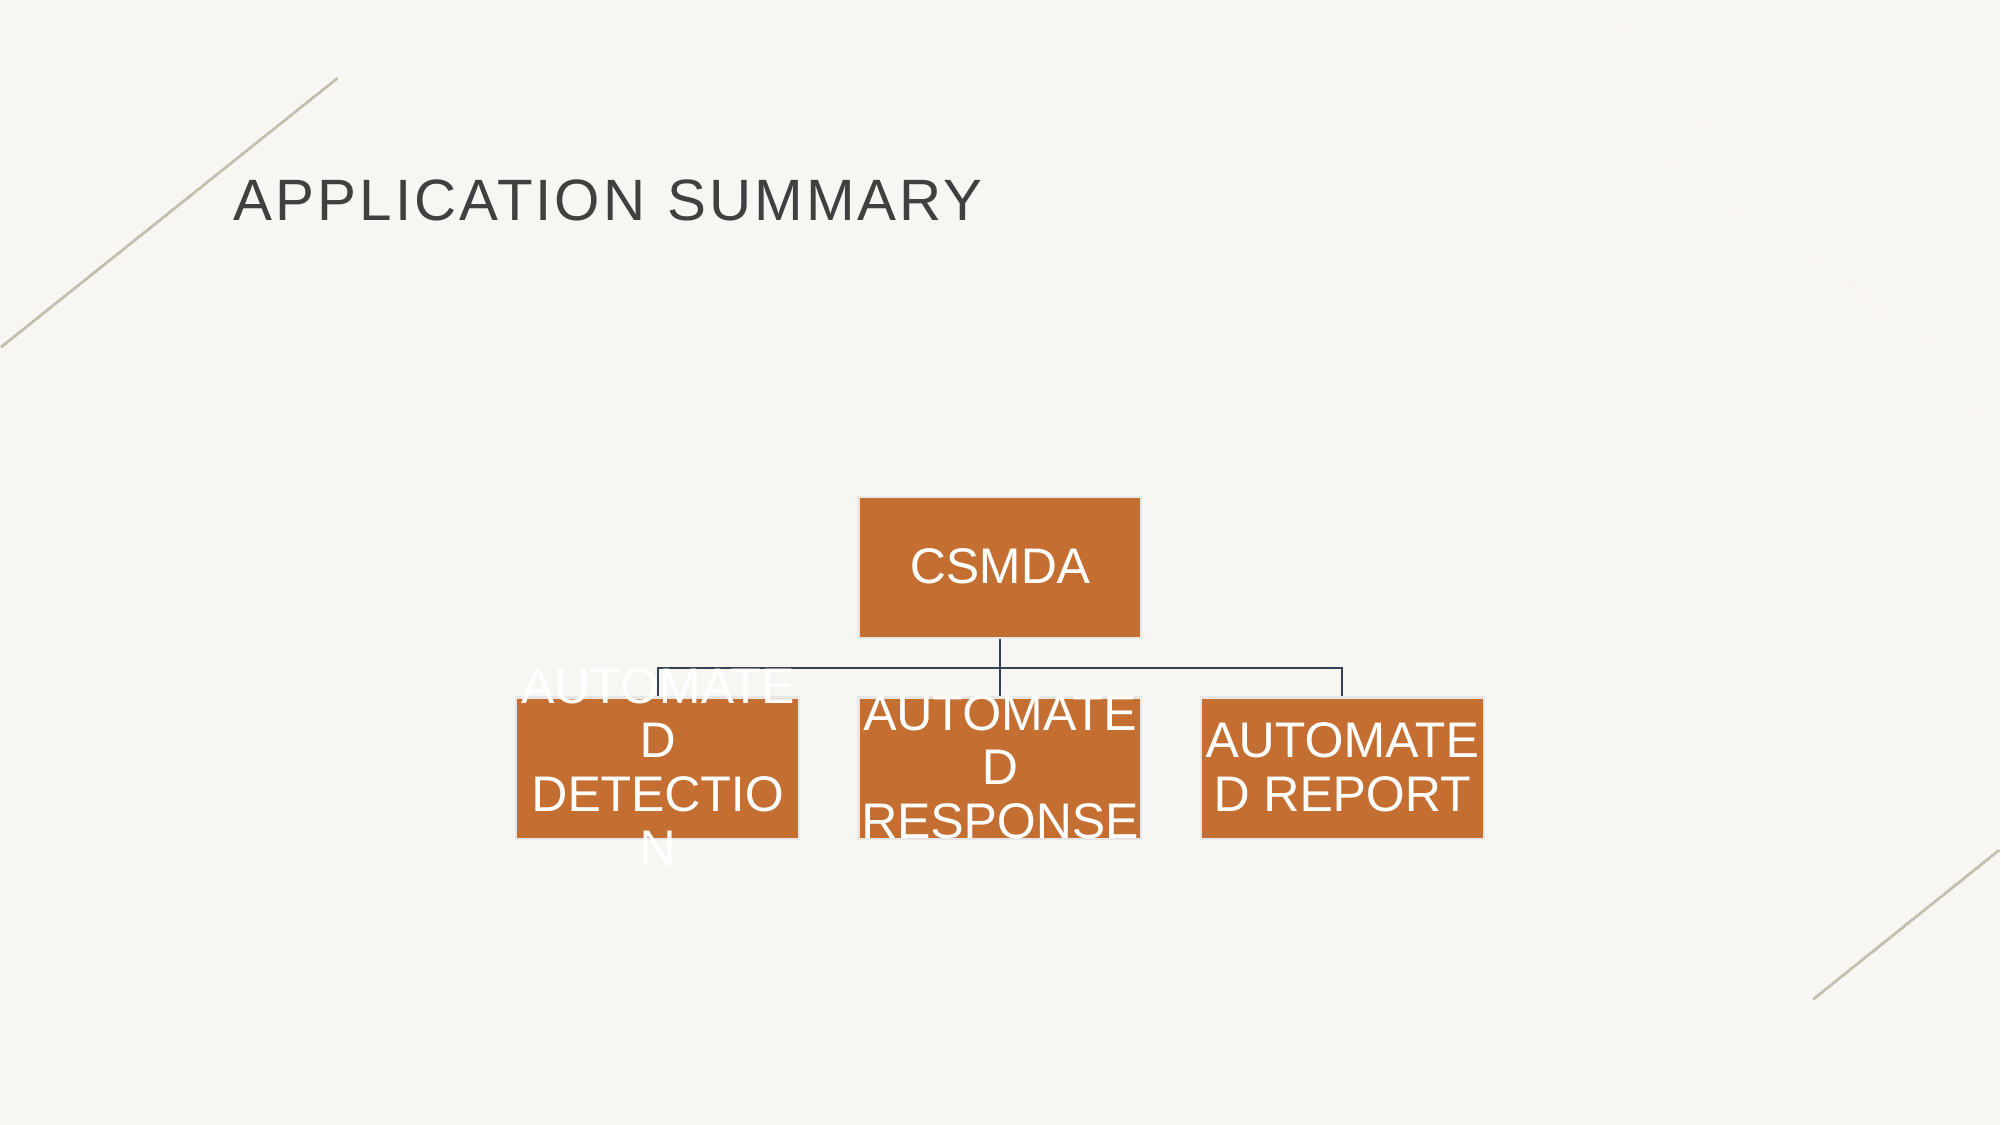

# APPLICATION SUMMARY
CSMDA
AUTOMATED DETECTION
AUTOMATED RESPONSE
AUTOMATED REPORT